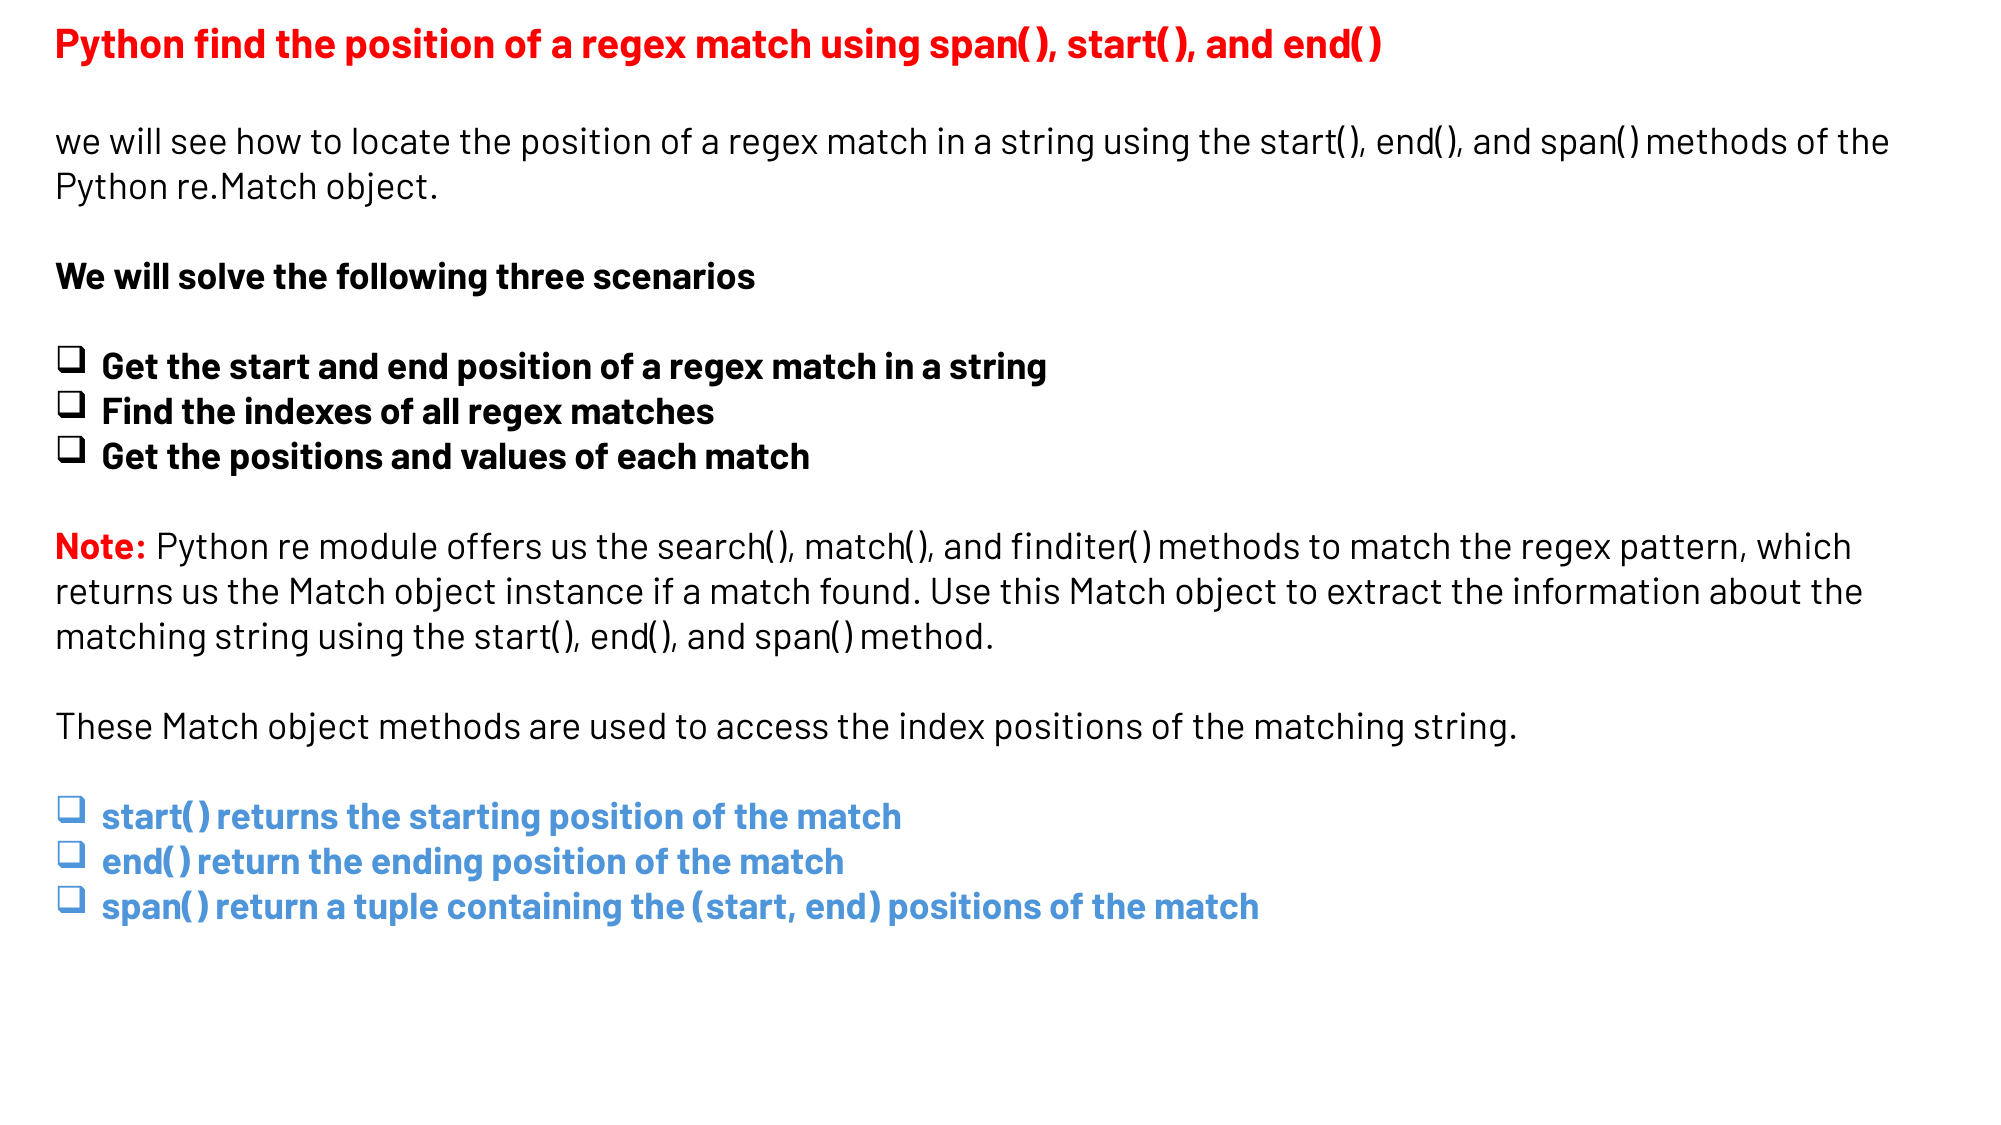

Python find the position of a regex match using span(), start(), and end()

we will see how to locate the position of a regex match in a string using the start(), end(), and span() methods of the Python re.Match object.

We will solve the following three scenarios

Get the start and end position of a regex match in a string
Find the indexes of all regex matches
Get the positions and values of each match

Note: Python re module offers us the search(), match(), and finditer() methods to match the regex pattern, which returns us the Match object instance if a match found. Use this Match object to extract the information about the matching string using the start(), end(), and span() method.

These Match object methods are used to access the index positions of the matching string.

start() returns the starting position of the match
end() return the ending position of the match
span() return a tuple containing the (start, end) positions of the match